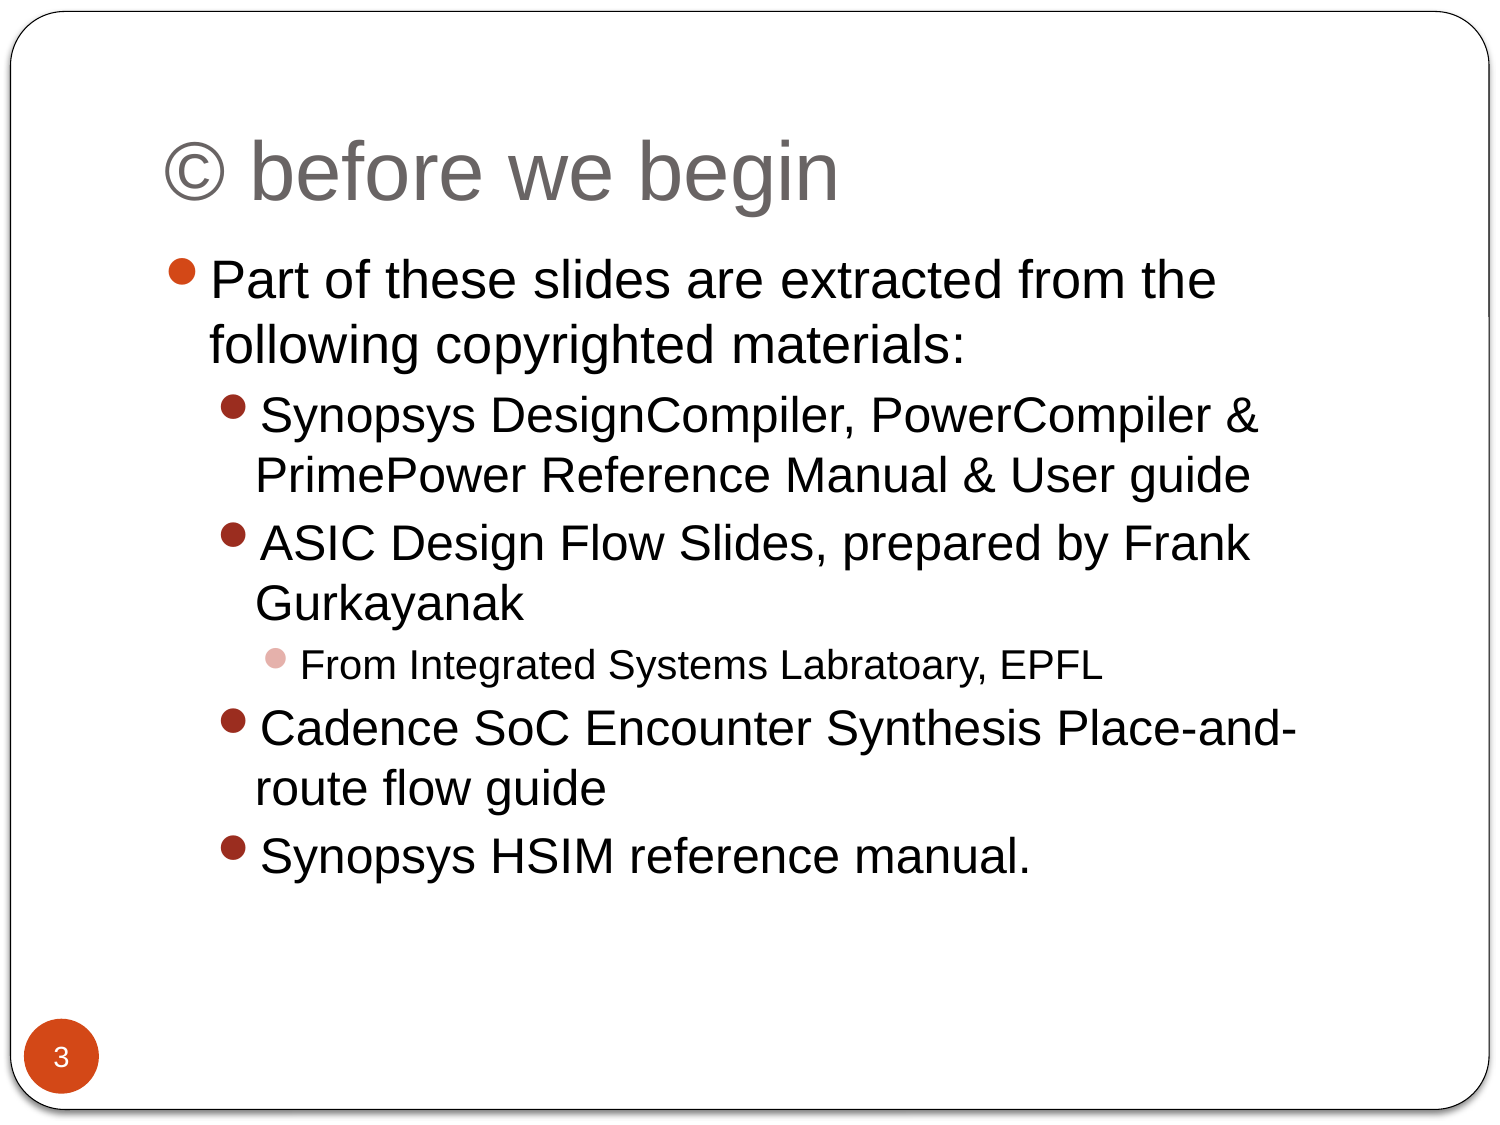

# © before we begin
Part of these slides are extracted from the following copyrighted materials:
Synopsys DesignCompiler, PowerCompiler & PrimePower Reference Manual & User guide
ASIC Design Flow Slides, prepared by Frank Gurkayanak
From Integrated Systems Labratoary, EPFL
Cadence SoC Encounter Synthesis Place-and-route flow guide
Synopsys HSIM reference manual.
3